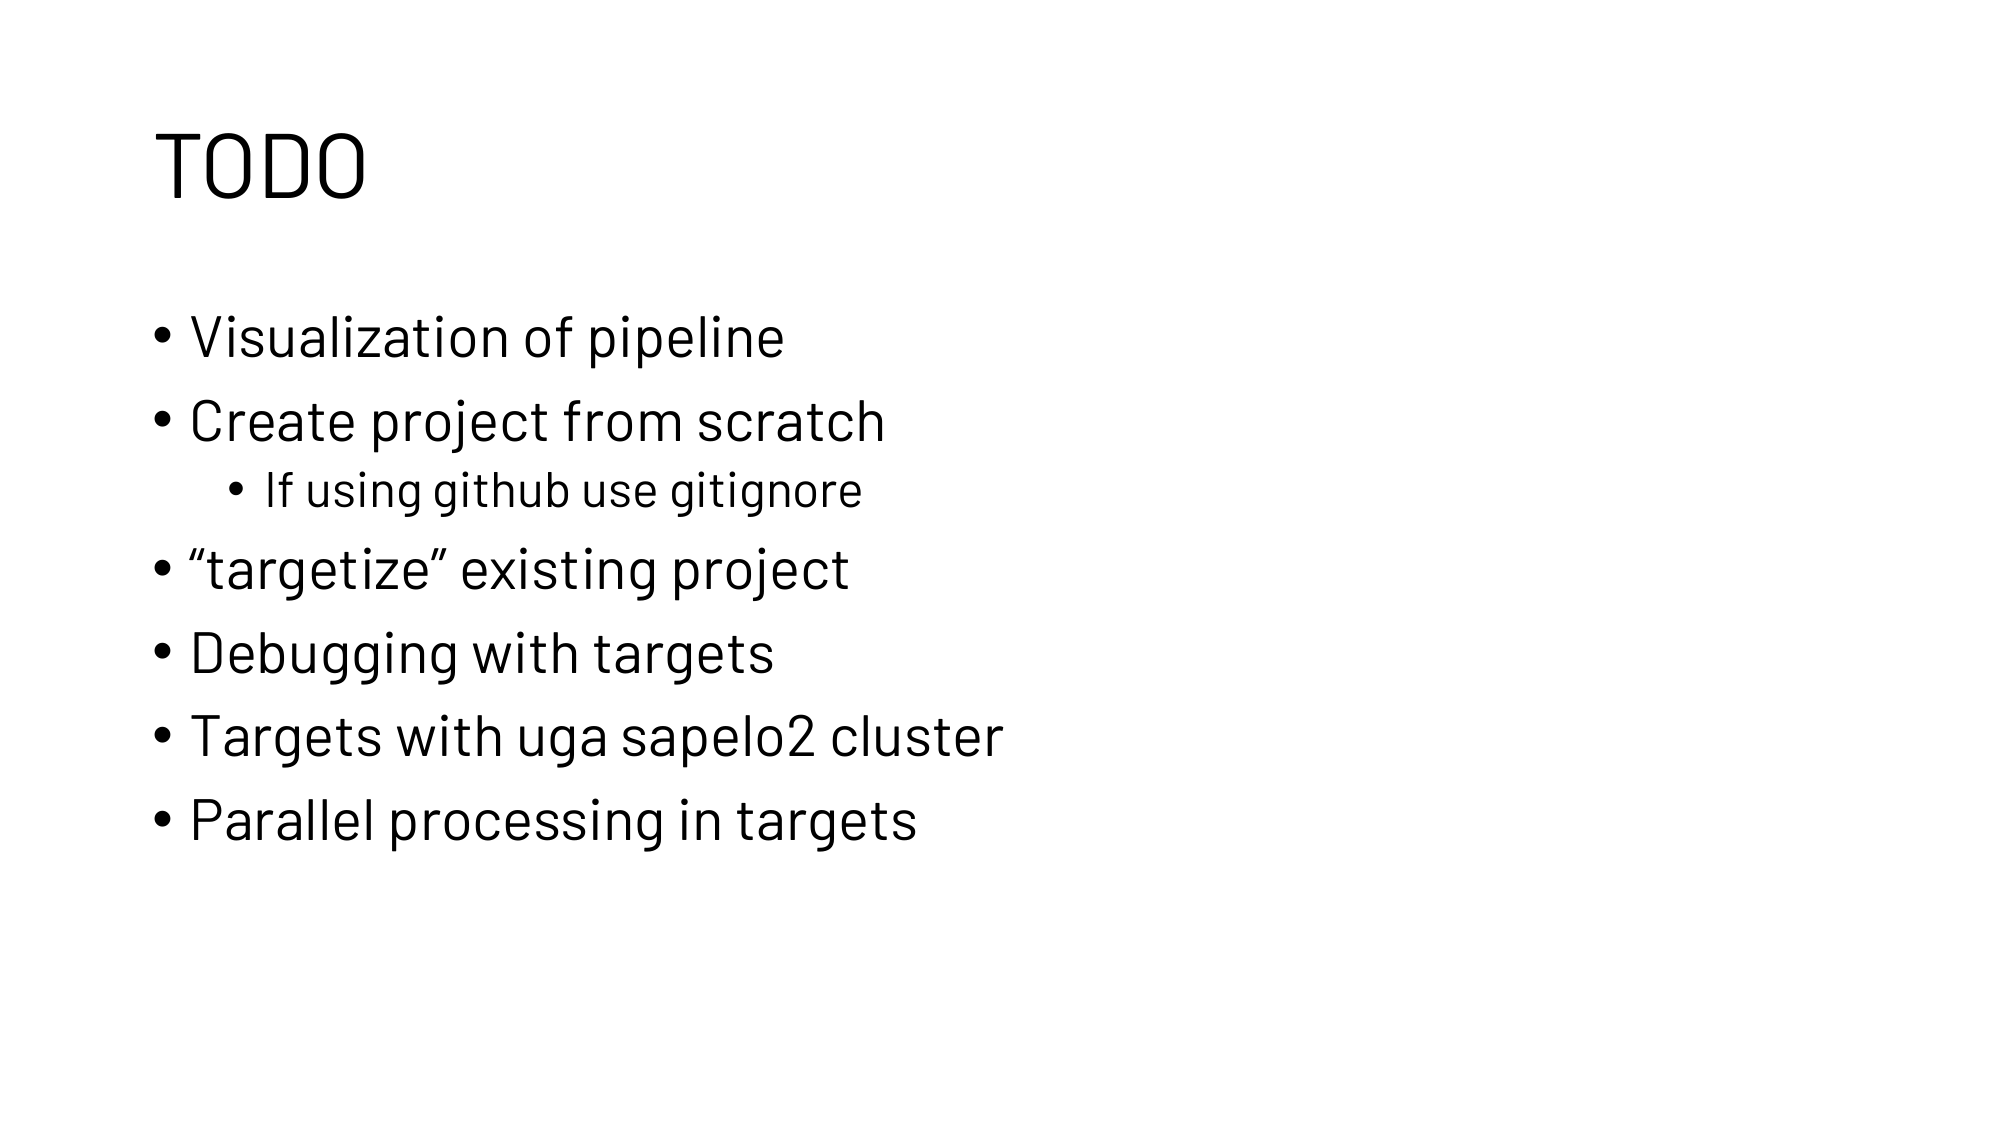

# TODO
Visualization of pipeline
Create project from scratch
If using github use gitignore
“targetize” existing project
Debugging with targets
Targets with uga sapelo2 cluster
Parallel processing in targets